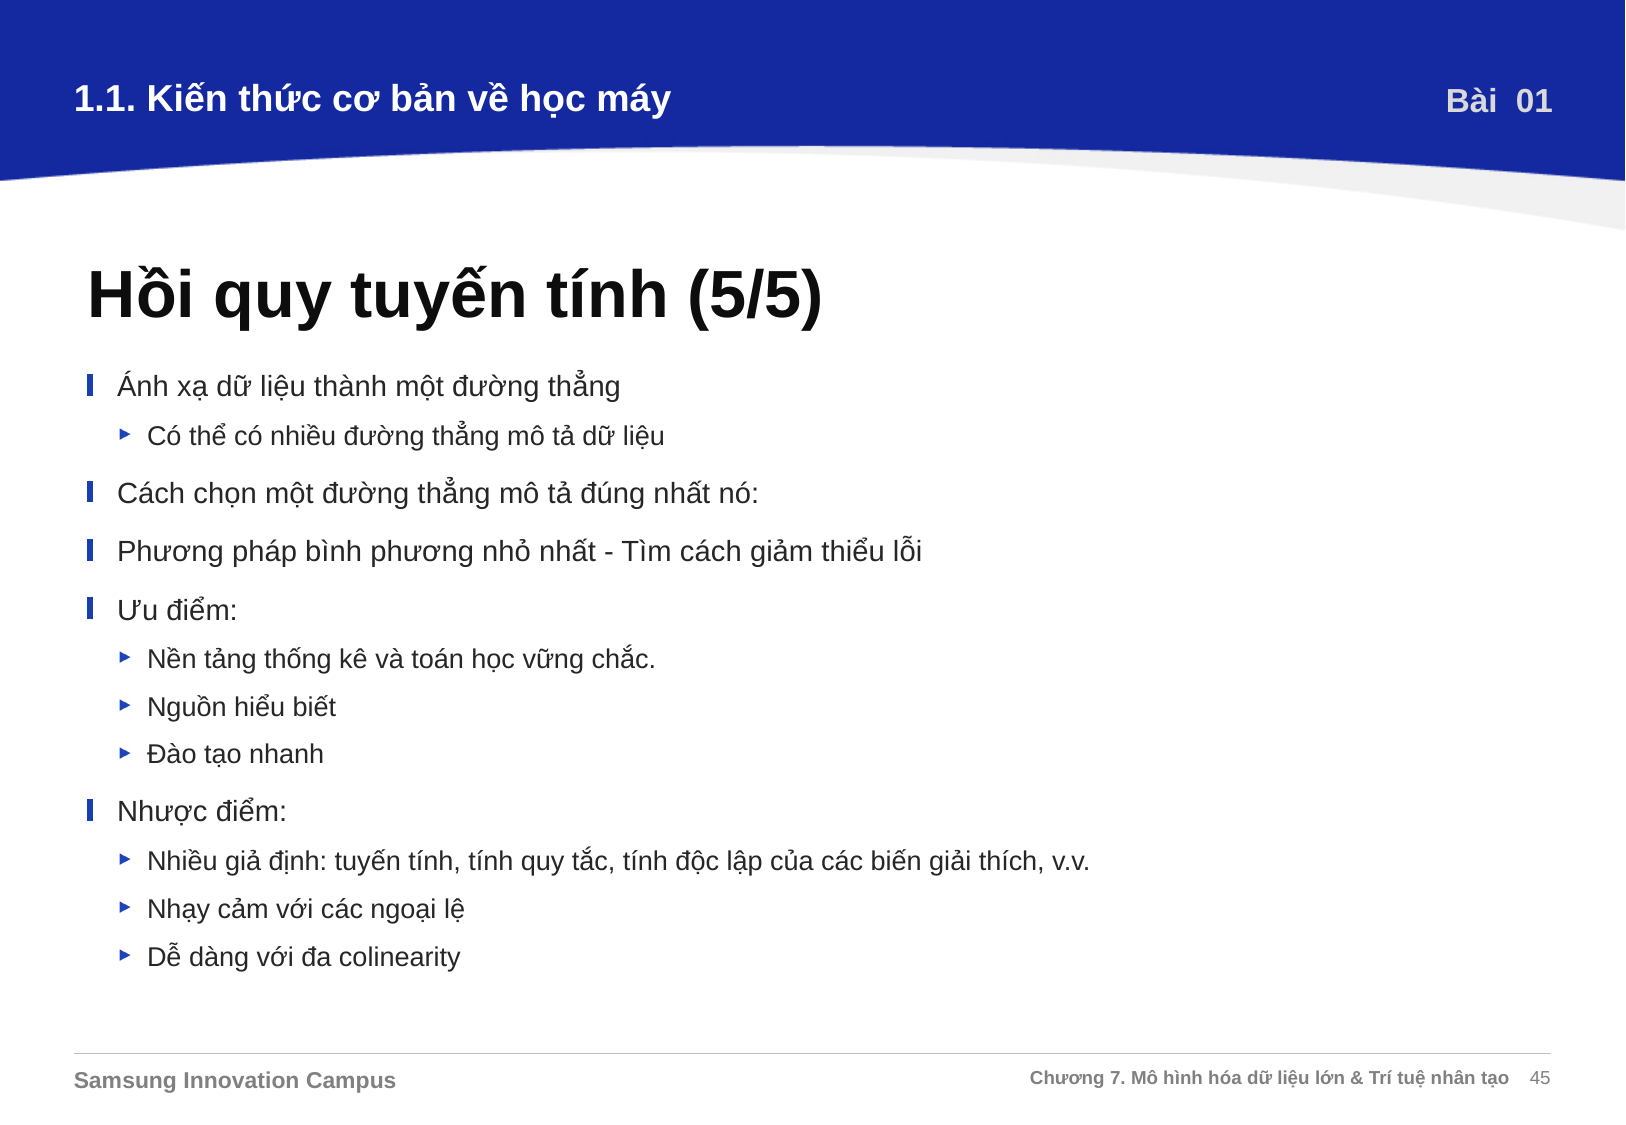

1.1. Kiến thức cơ bản về học máy
Bài  01

Hồi quy tuyến tính (5/5)
Ánh xạ dữ liệu thành một đường thẳng
Có thể có nhiều đường thẳng mô tả dữ liệu
Cách chọn một đường thẳng mô tả đúng nhất nó:
Phương pháp bình phương nhỏ nhất - Tìm cách giảm thiểu lỗi
Ưu điểm:
Nền tảng thống kê và toán học vững chắc.
Nguồn hiểu biết
Đào tạo nhanh
Nhược điểm:
Nhiều giả định: tuyến tính, tính quy tắc, tính độc lập của các biến giải thích, v.v.
Nhạy cảm với các ngoại lệ
Dễ dàng với đa colinearity